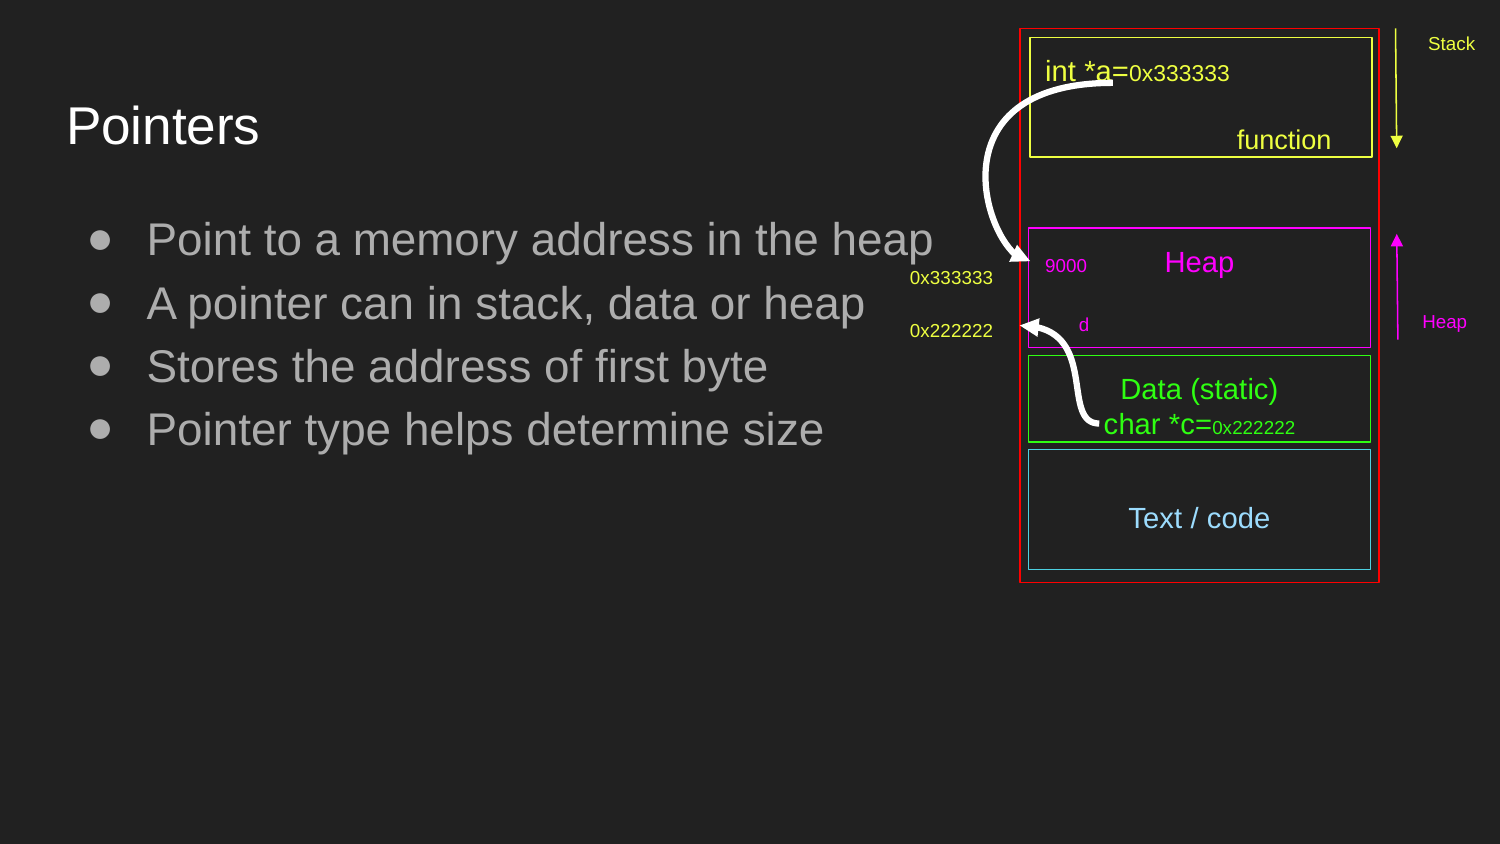

Stack

int *a=0x333333

# Pointers
function
Point to a memory address in the heap
A pointer can in stack, data or heap
Stores the address of first byte
Pointer type helps determine size
Heap
9000
0x333333
Heap
d
0x222222
Data (static)
char *c=0x222222

Text / code